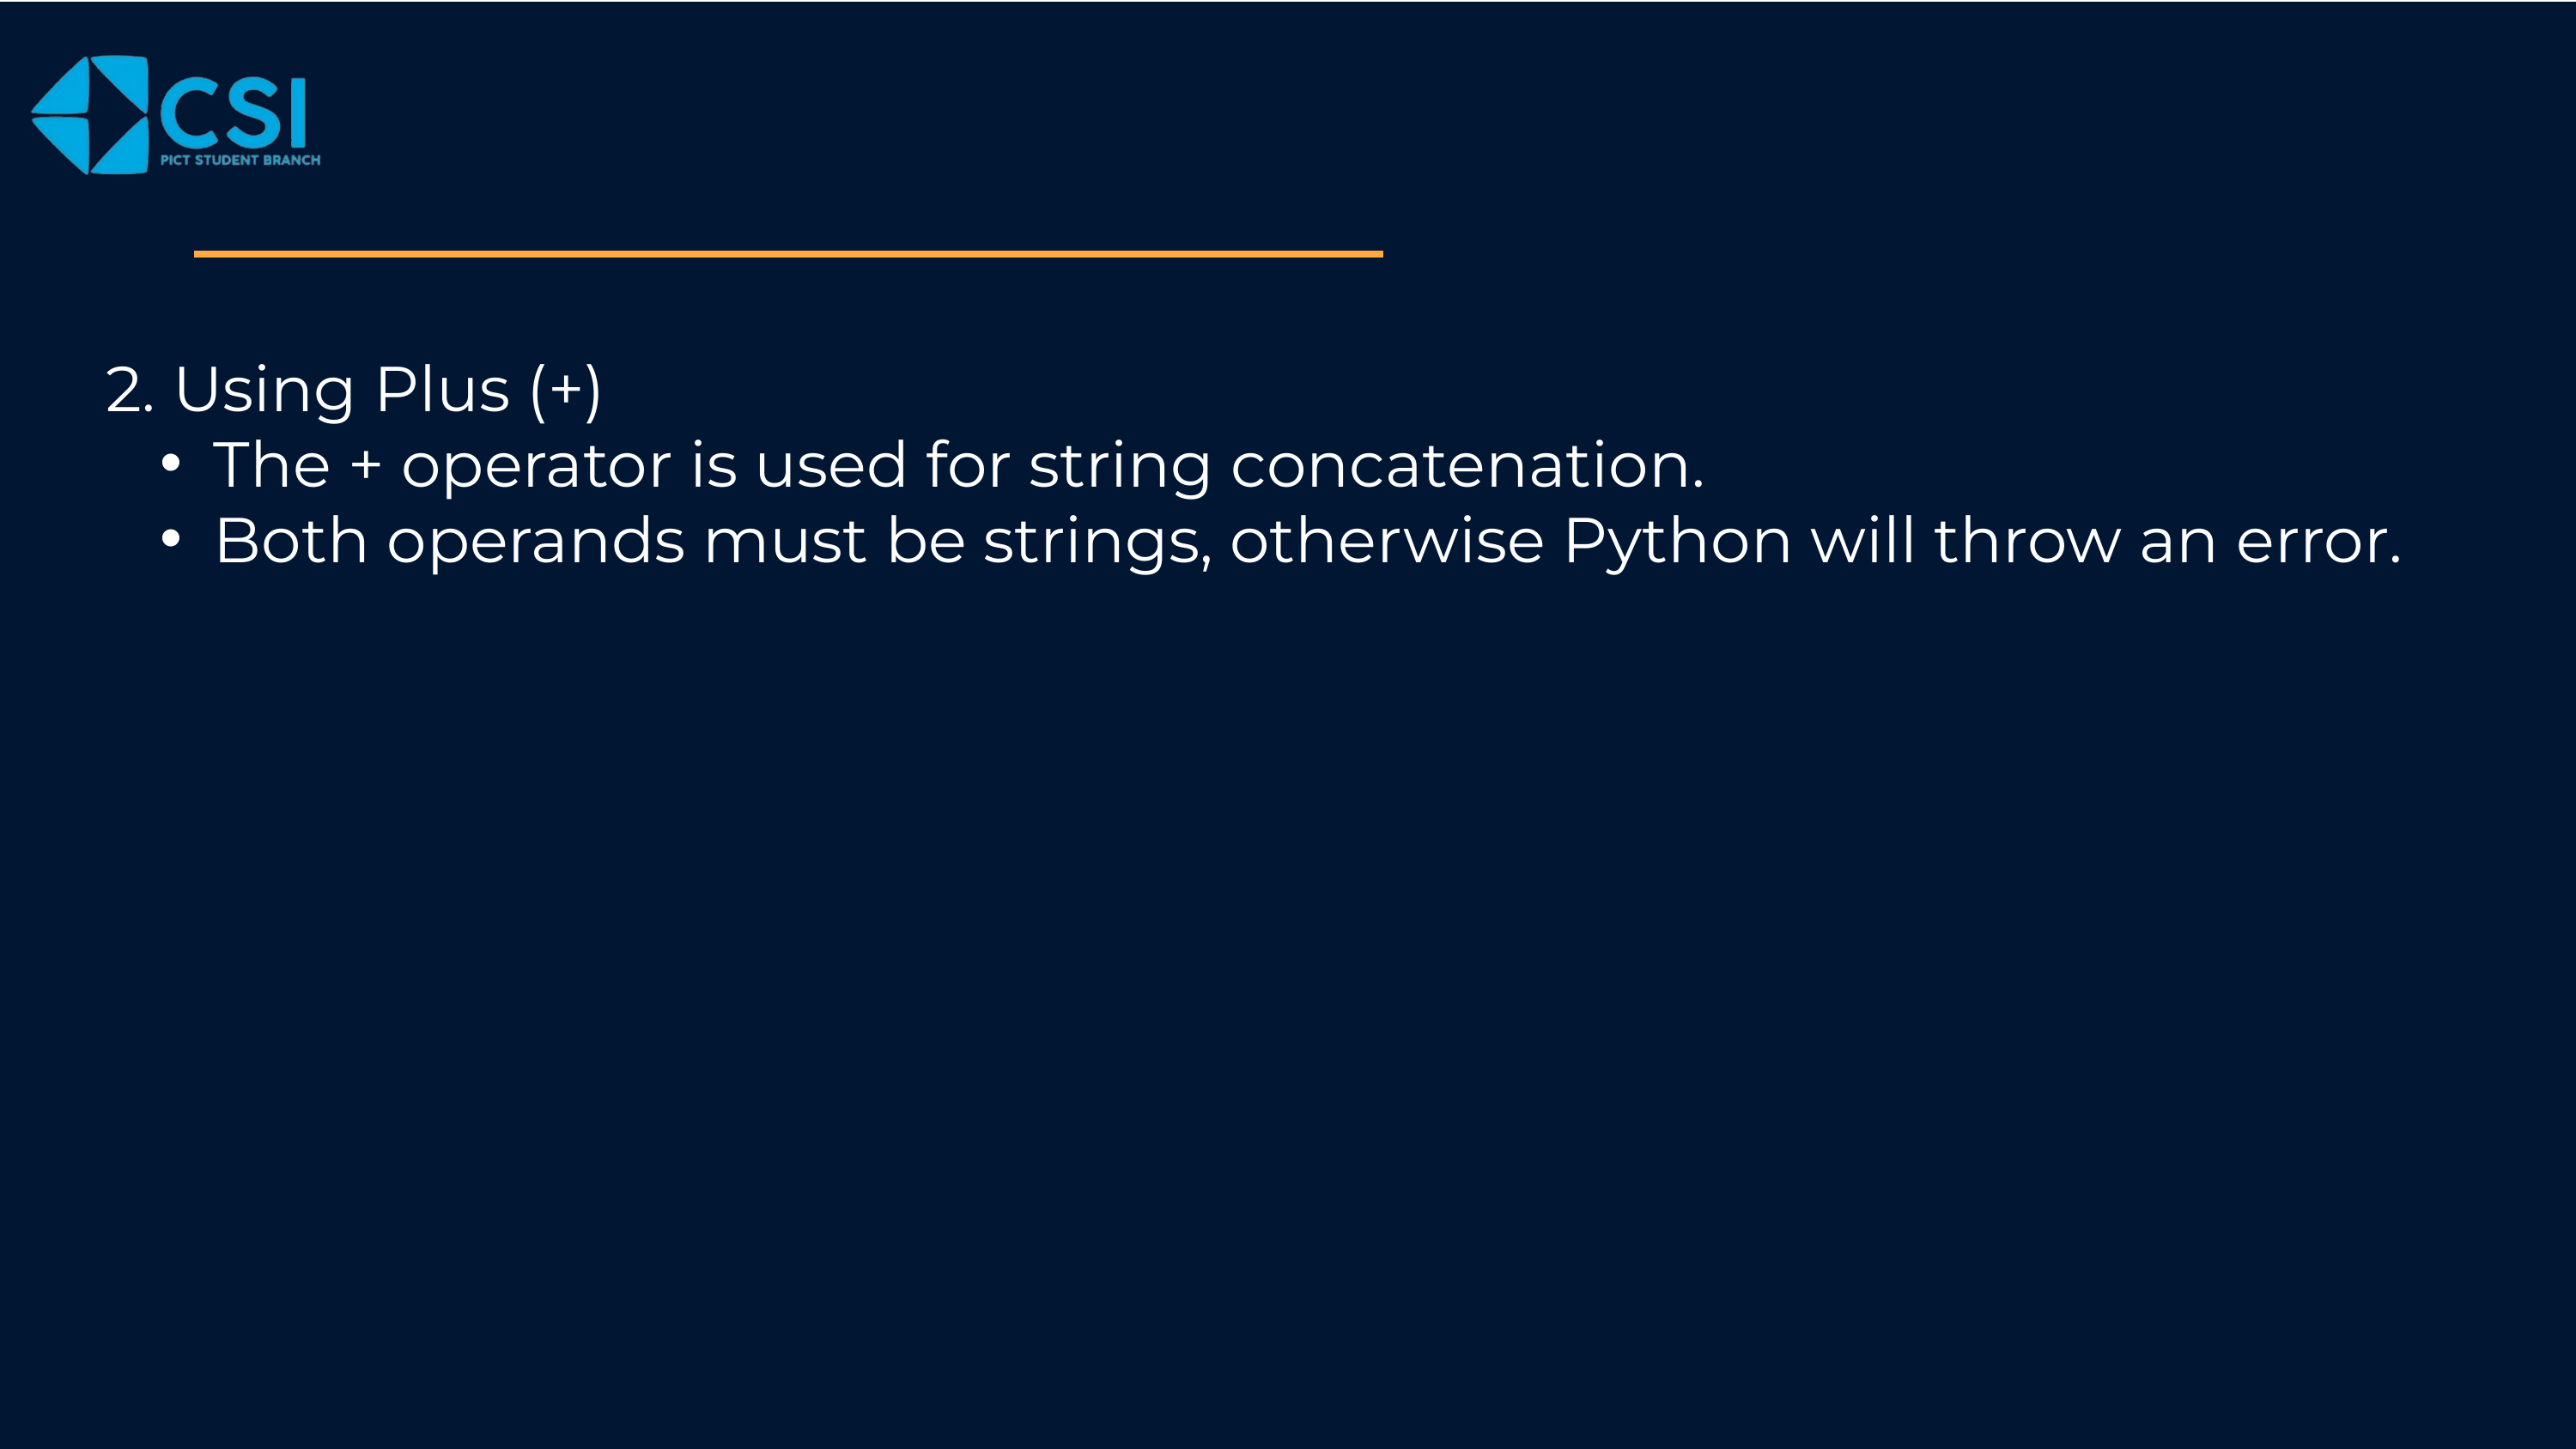

2. Using Plus (+)
The + operator is used for string concatenation.
Both operands must be strings, otherwise Python will throw an error.